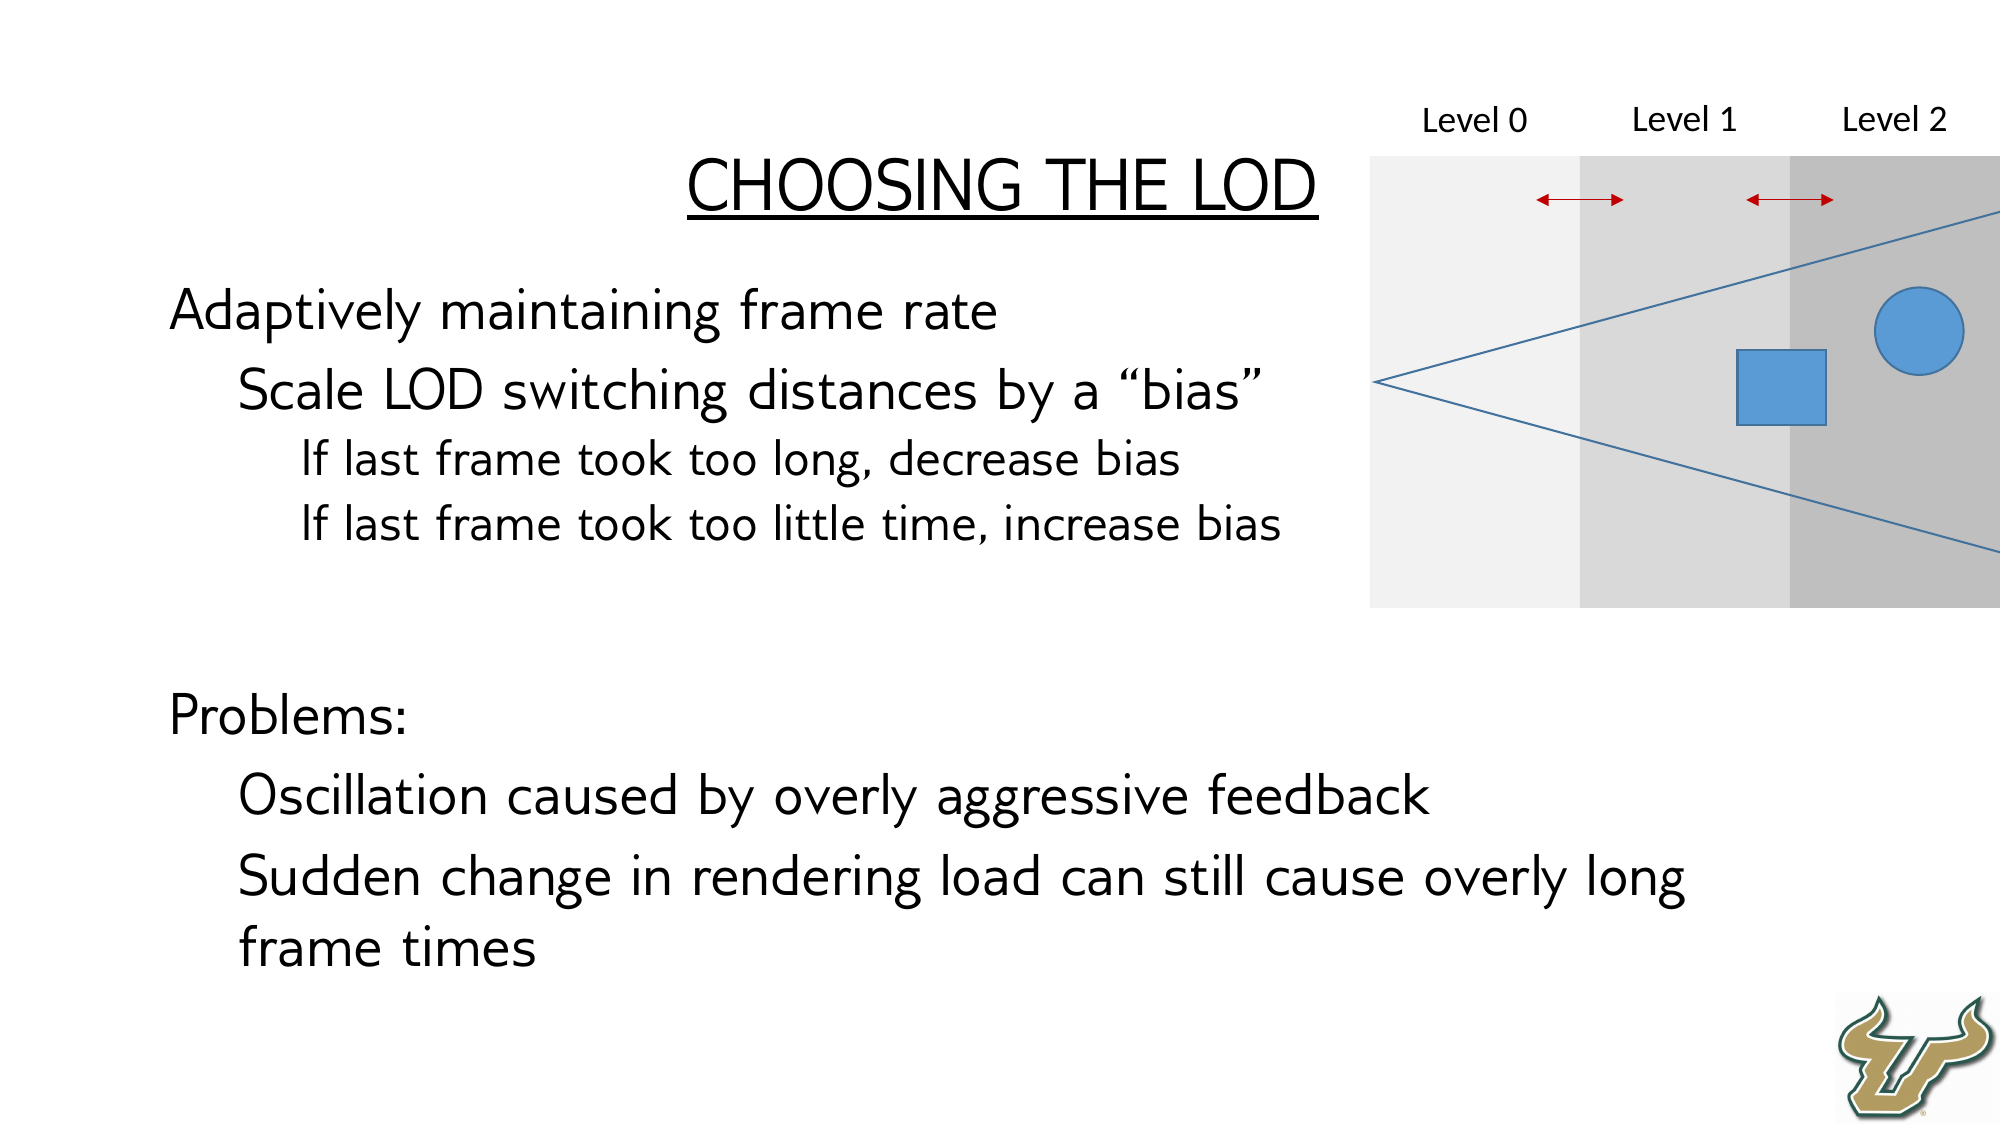

Level 1
Level 2
Level 0
Choosing the LOD
Adaptively maintaining frame rate
Scale LOD switching distances by a “bias”
If last frame took too long, decrease bias
If last frame took too little time, increase bias

Problems:
Oscillation caused by overly aggressive feedback
Sudden change in rendering load can still cause overly long frame times